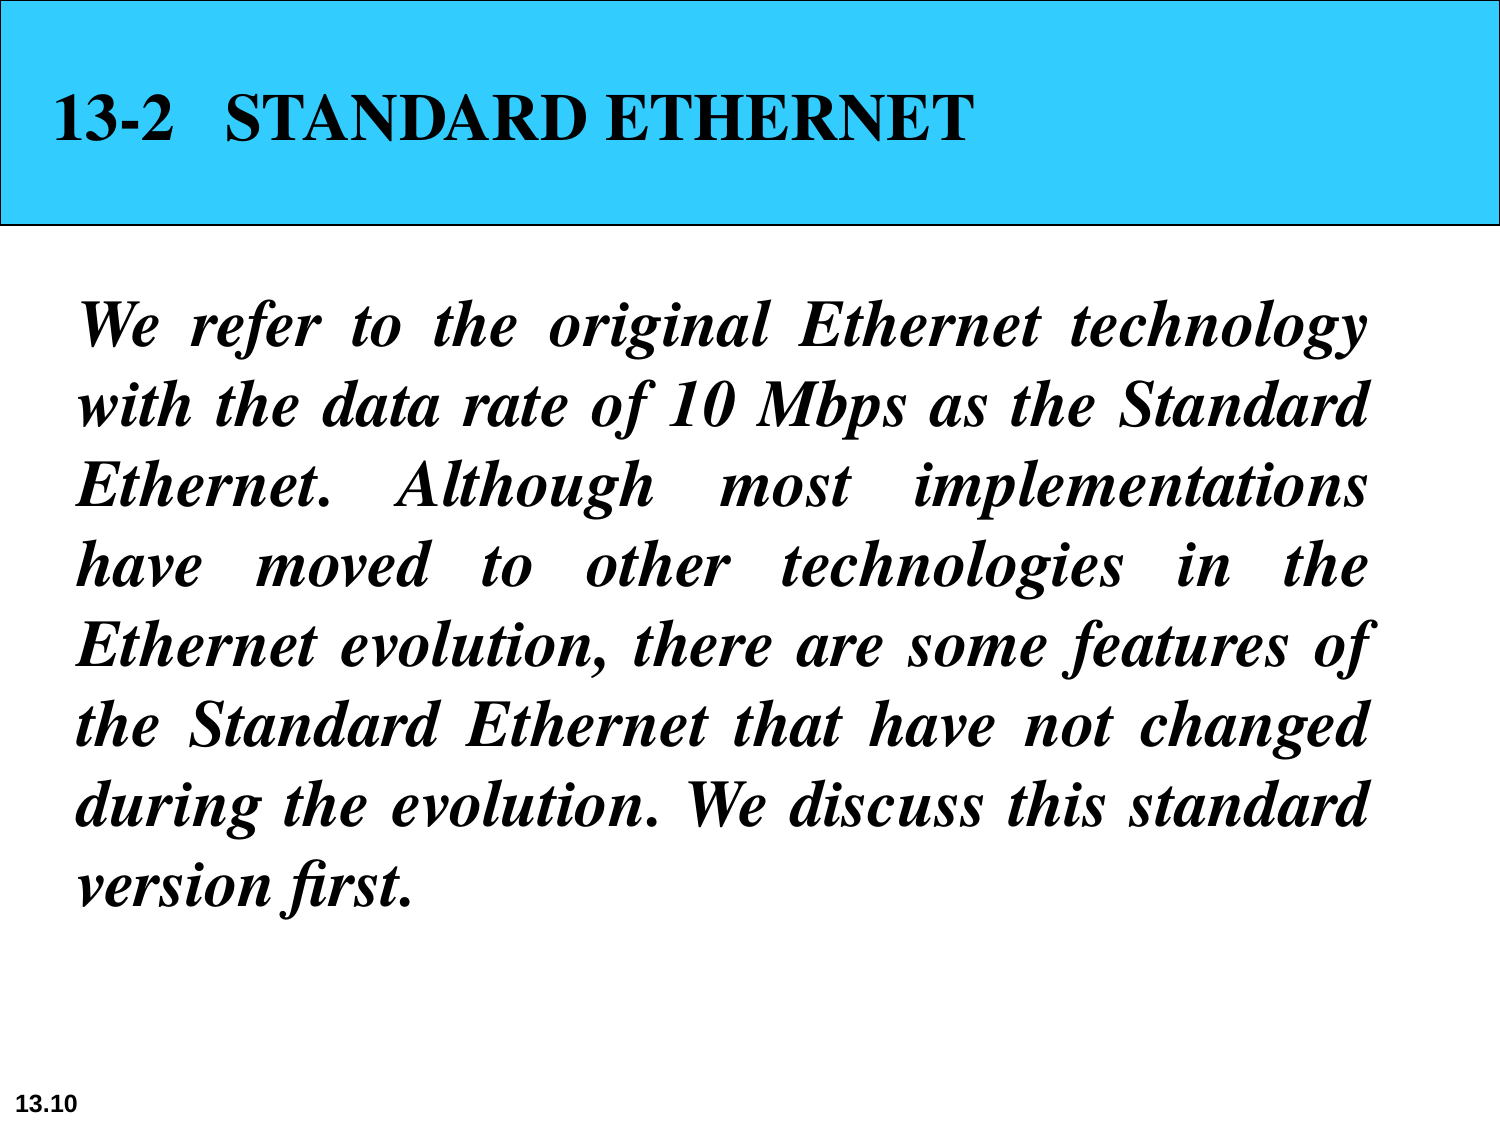

13-2   STANDARD ETHERNET

We refer to the original Ethernet technology with the data rate of 10 Mbps as the Standard Ethernet. Although most implementations have moved to other technologies in the Ethernet evolution, there are some features of the Standard Ethernet that have not changed during the evolution. We discuss this standard version first.
13.10